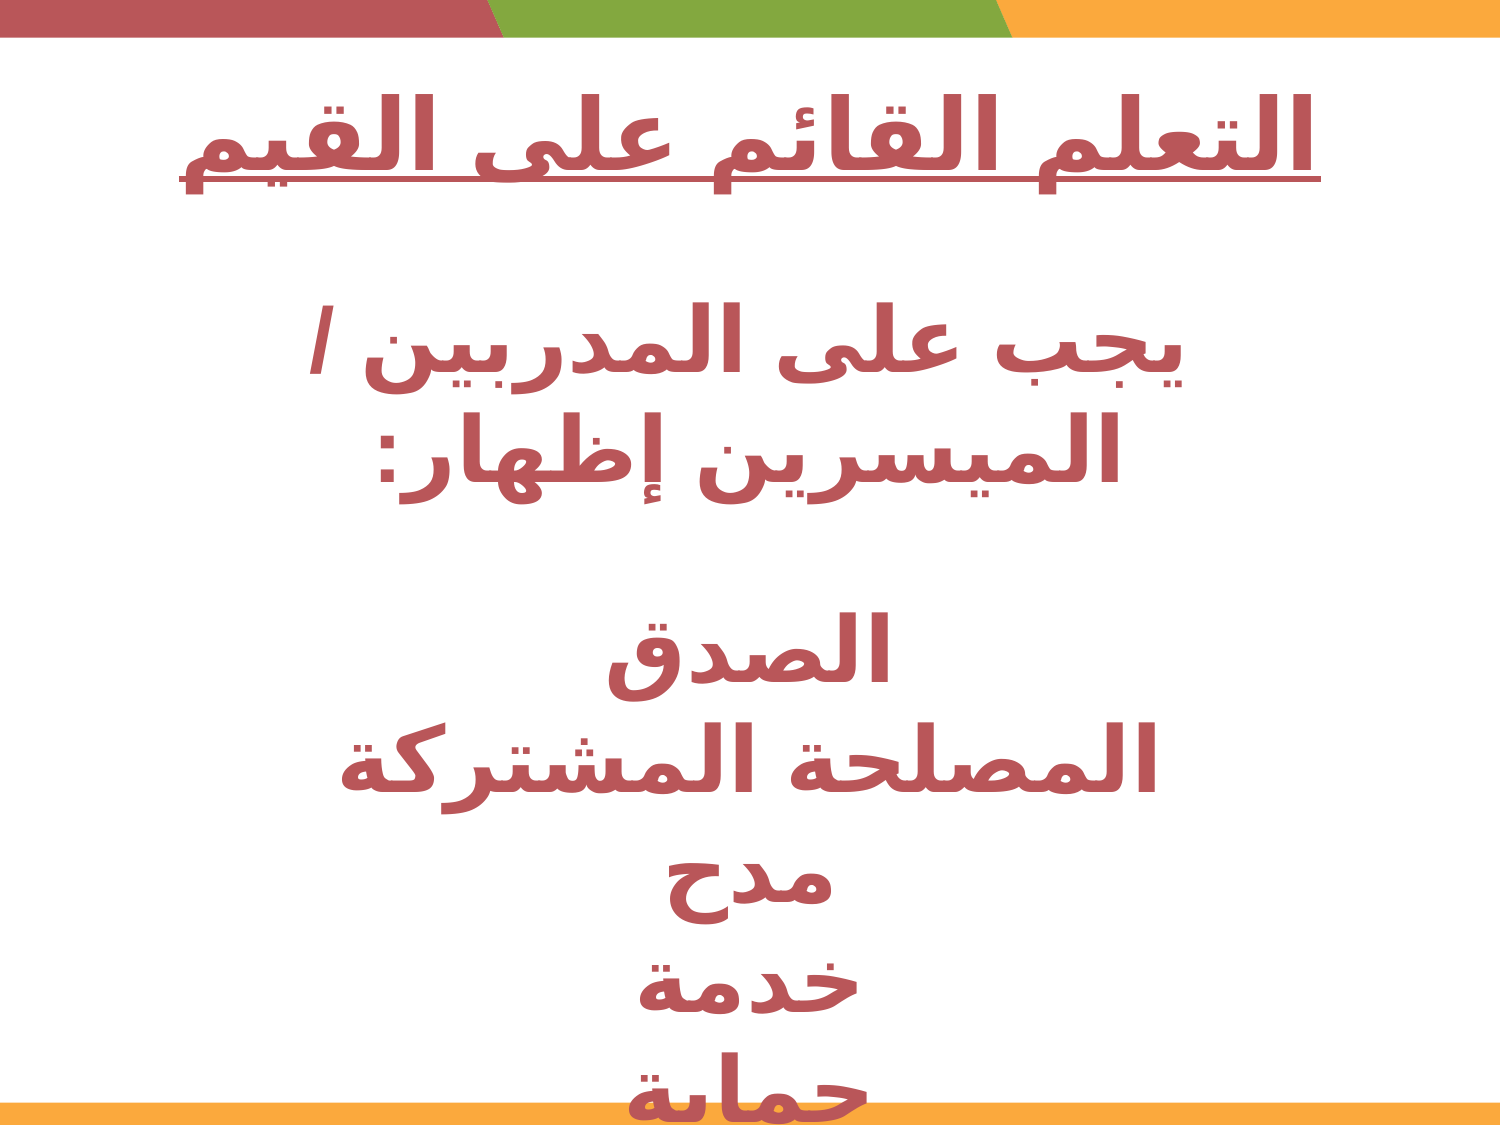

# التعلم القائم على القيم يجب على المدربين / الميسرين إظهار: الصدق المصلحة المشتركة مدح خدمة حماية